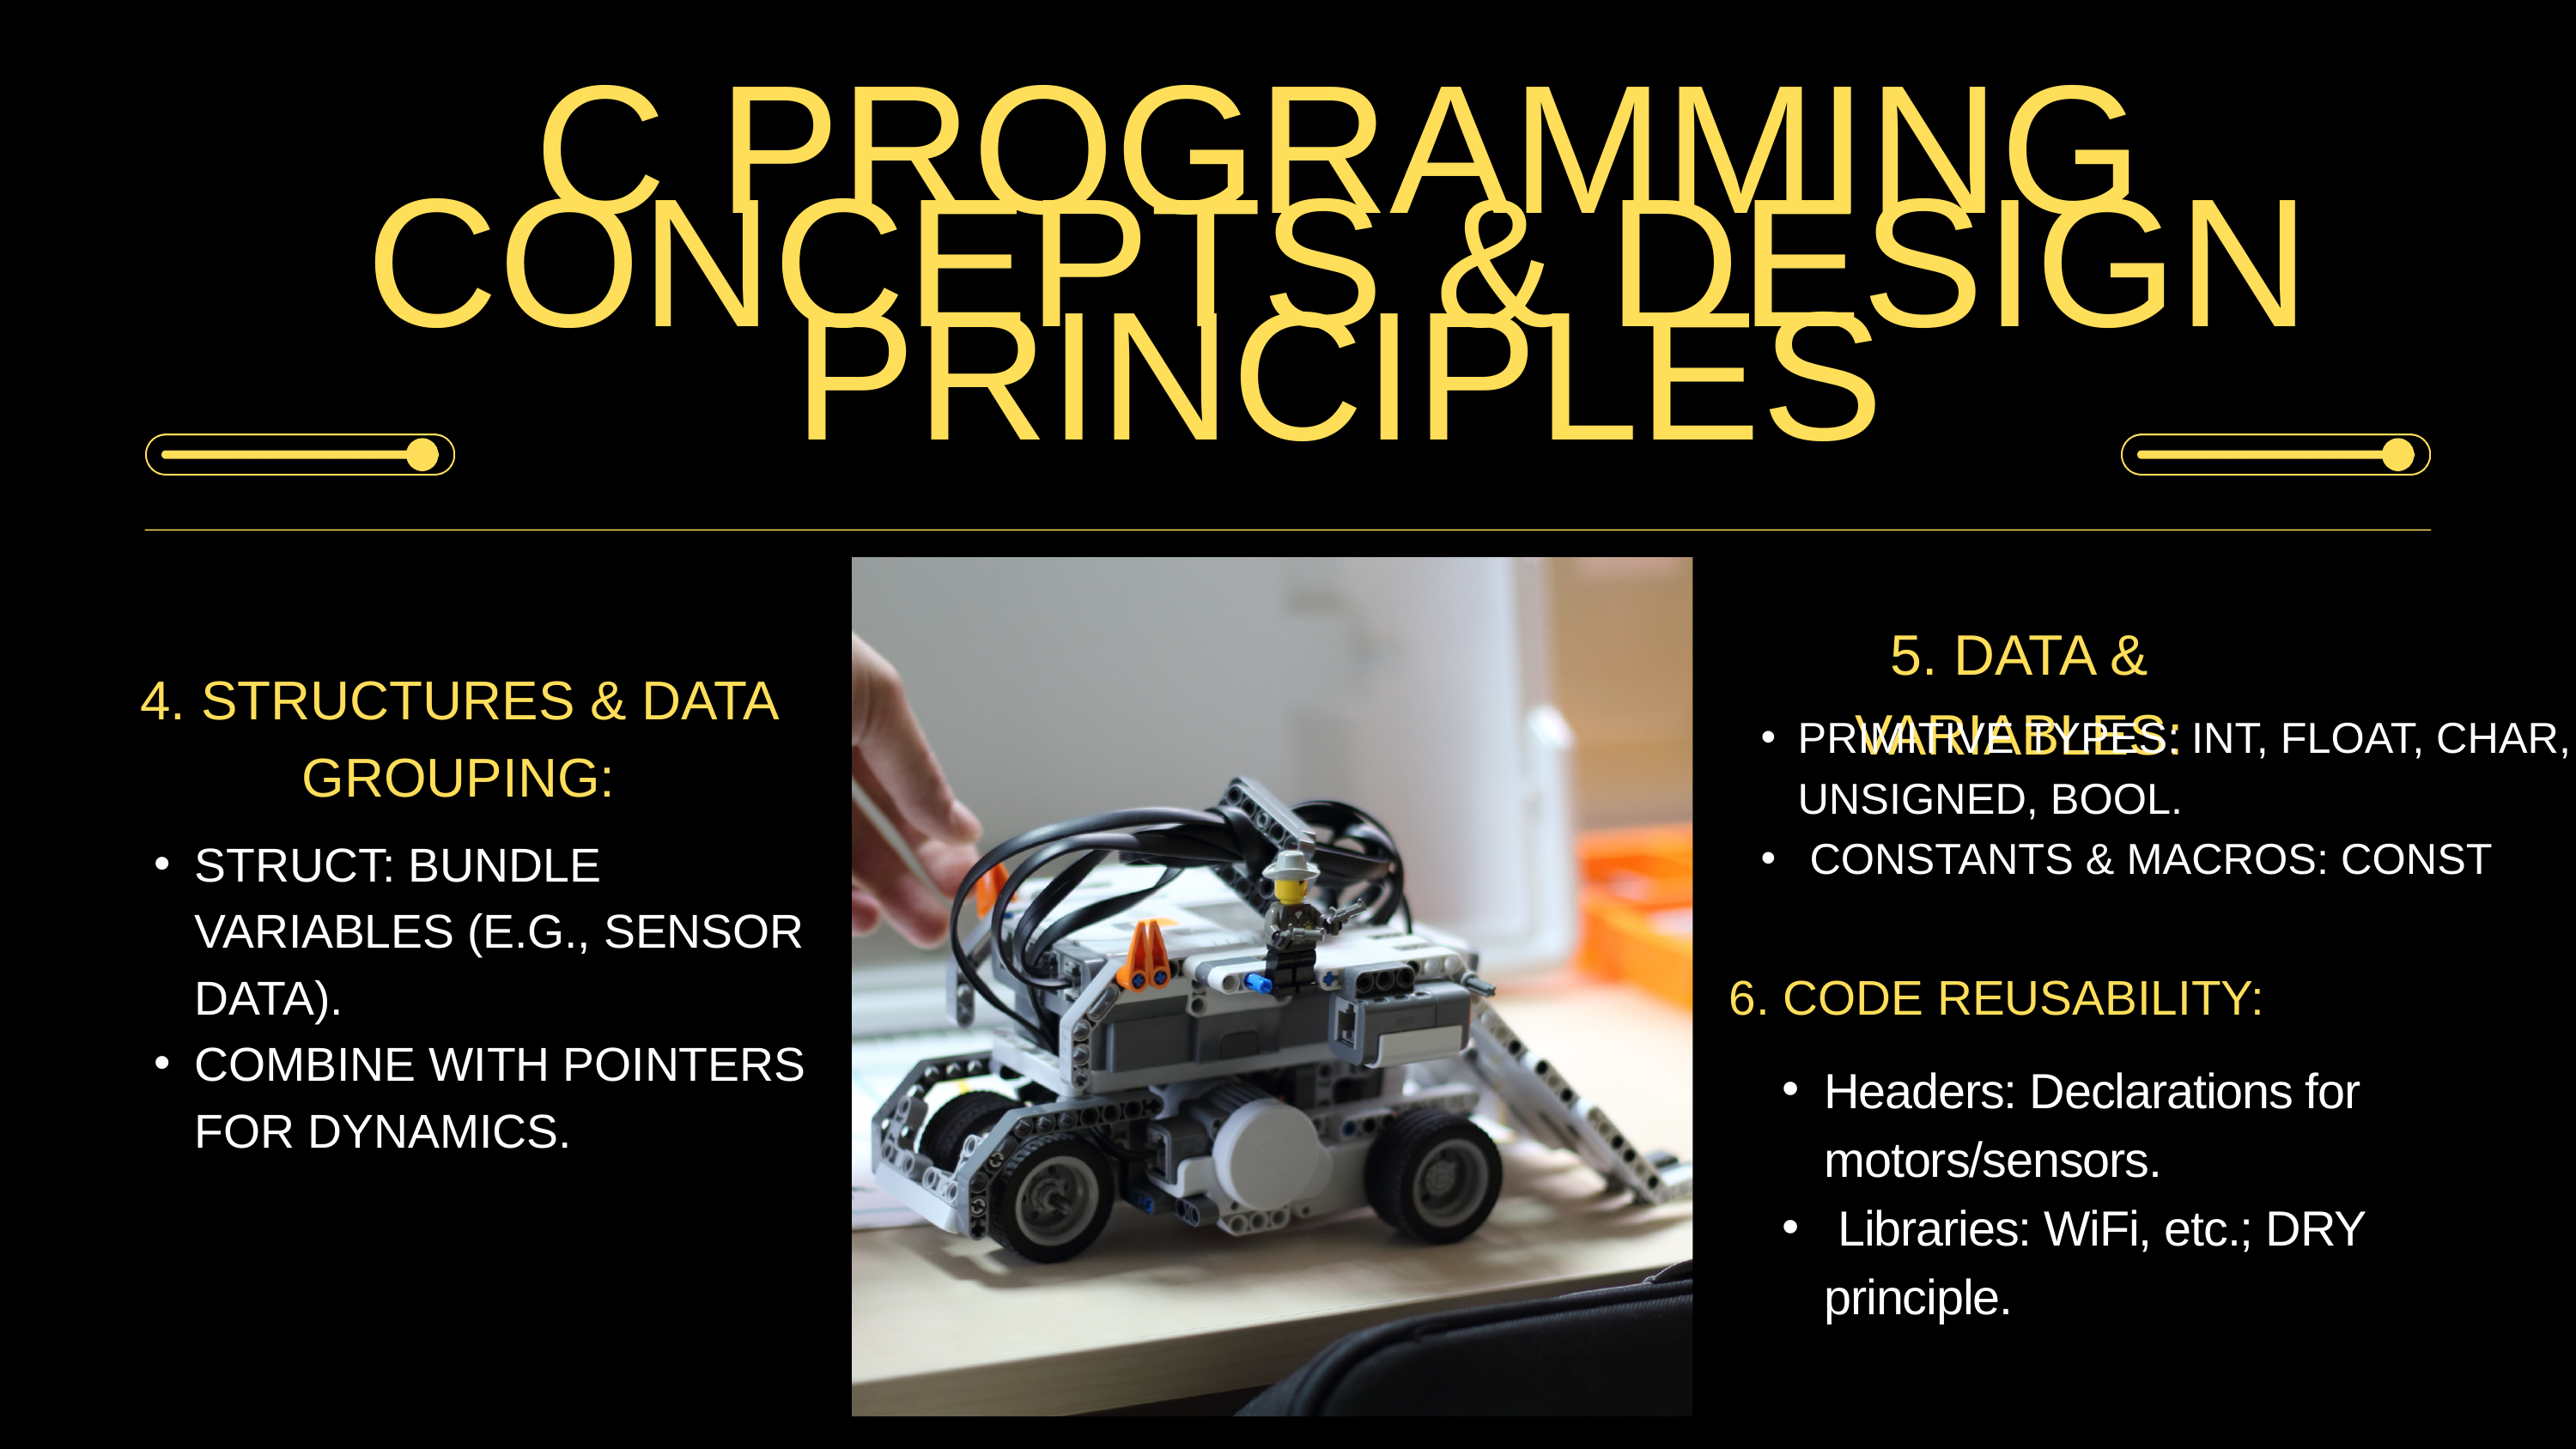

C PROGRAMMING CONCEPTS & DESIGN PRINCIPLES

5. DATA & VARIABLES:
PRIMITIVE TYPES: INT, FLOAT, CHAR, UNSIGNED, BOOL.
 CONSTANTS & MACROS: CONST

4. STRUCTURES & DATA GROUPING:
STRUCT: BUNDLE VARIABLES (E.G., SENSOR DATA).
COMBINE WITH POINTERS FOR DYNAMICS.

6. CODE REUSABILITY:
Headers: Declarations for motors/sensors.
 Libraries: WiFi, etc.; DRY principle.